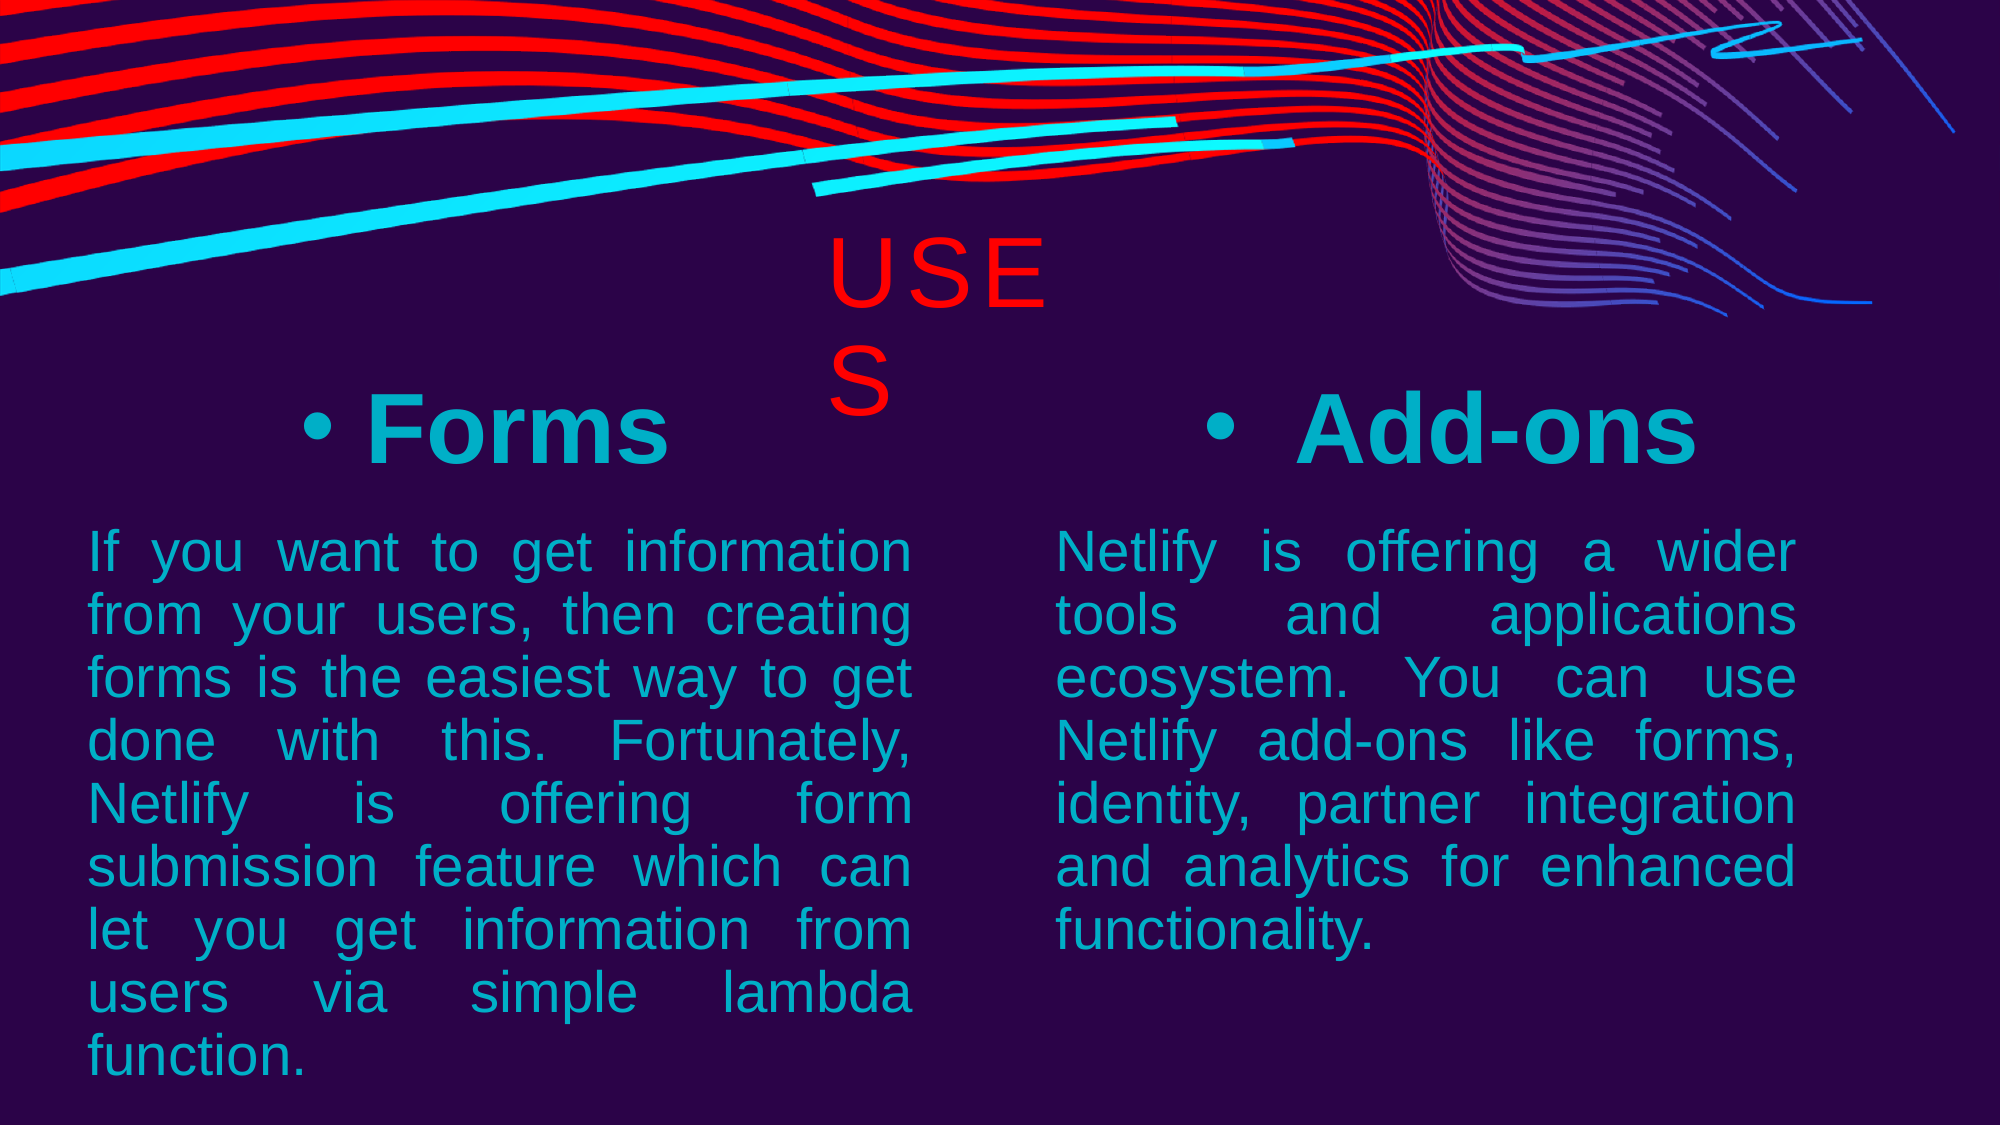

# USES
 Forms
 Add-ons
If you want to get information from your users, then creating forms is the easiest way to get done with this. Fortunately, Netlify is offering form submission feature which can let you get information from users via simple lambda function.
Netlify is offering a wider tools and applications ecosystem. You can use Netlify add-ons like forms, identity, partner integration and analytics for enhanced functionality.